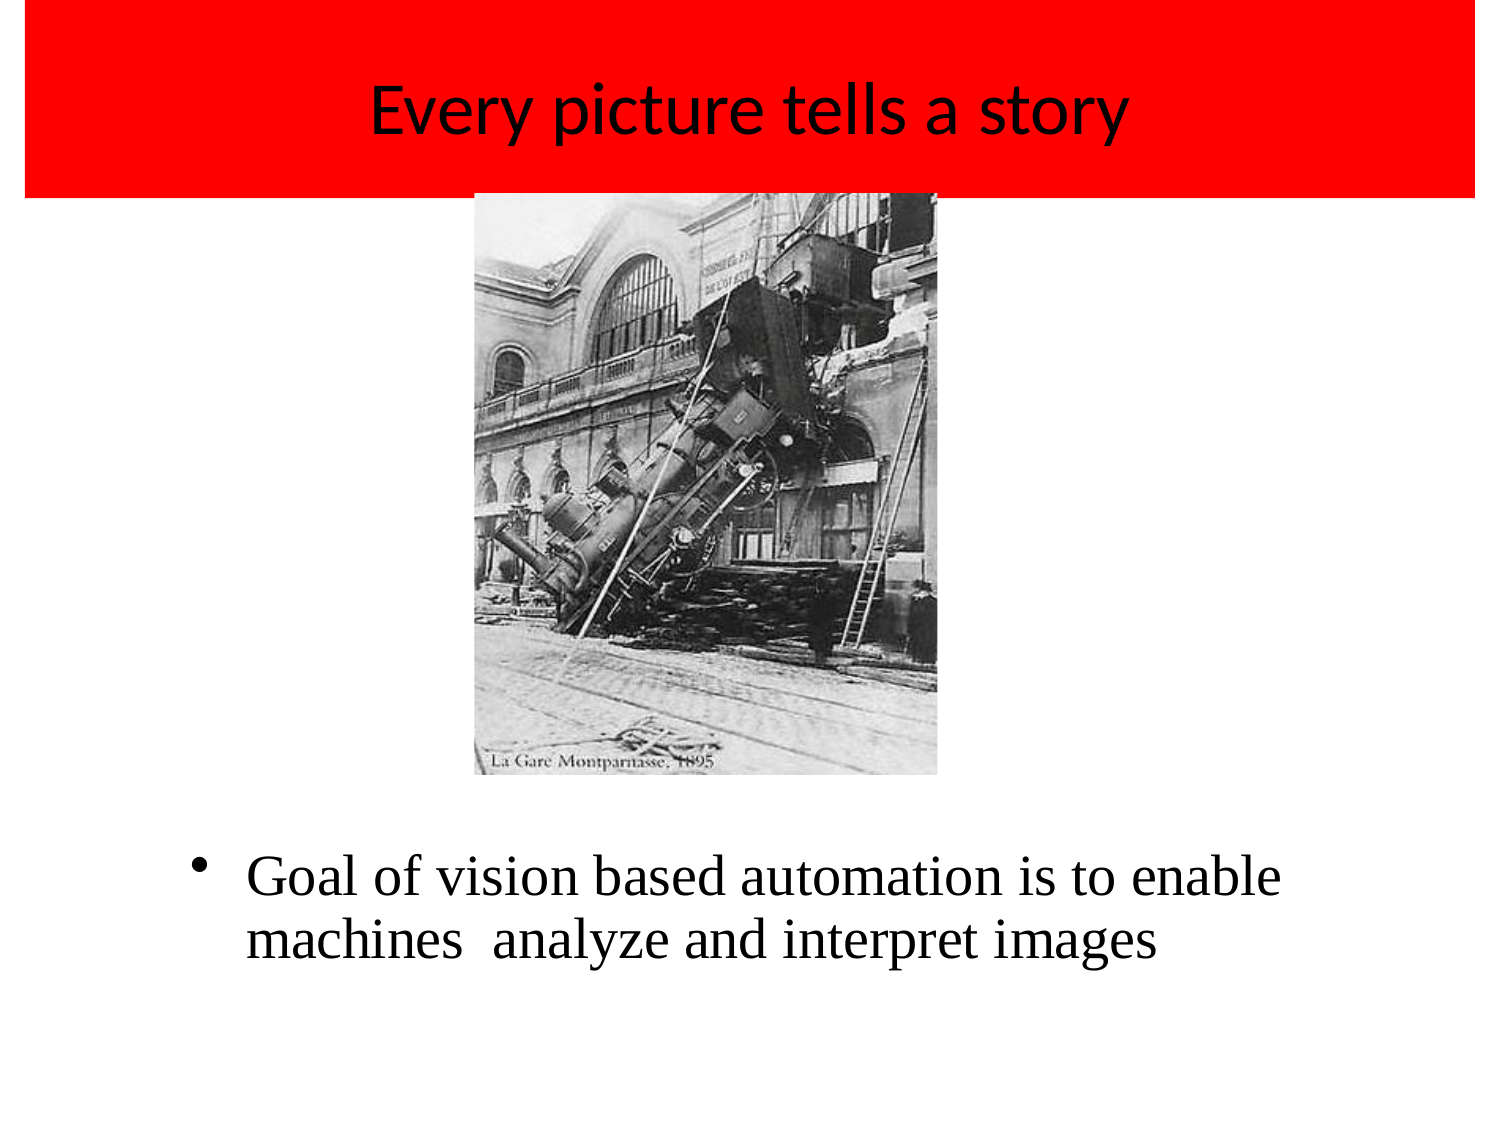

# Every picture tells a story

Goal of vision based automation is to enable machines  analyze and interpret images